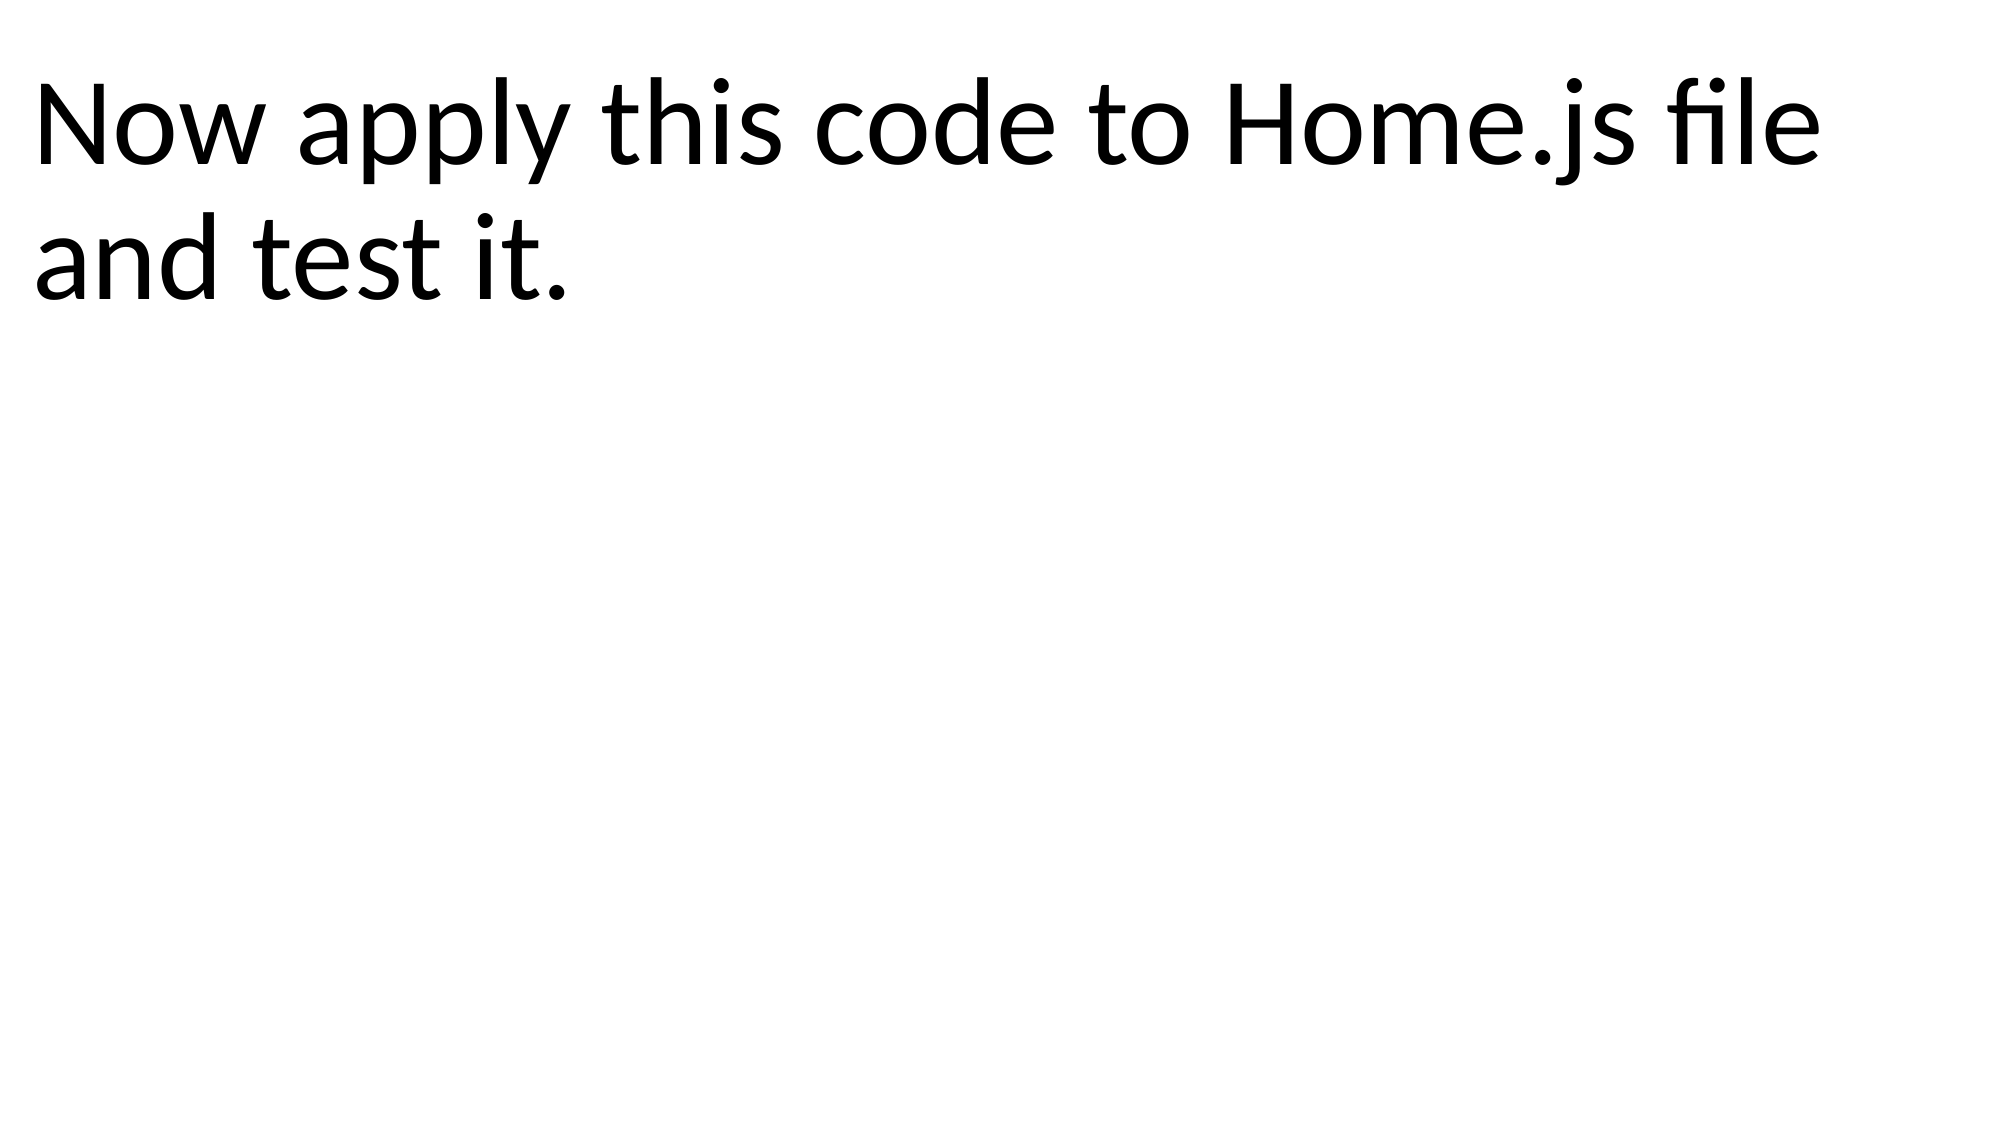

# Now apply this code to Home.js file and test it.